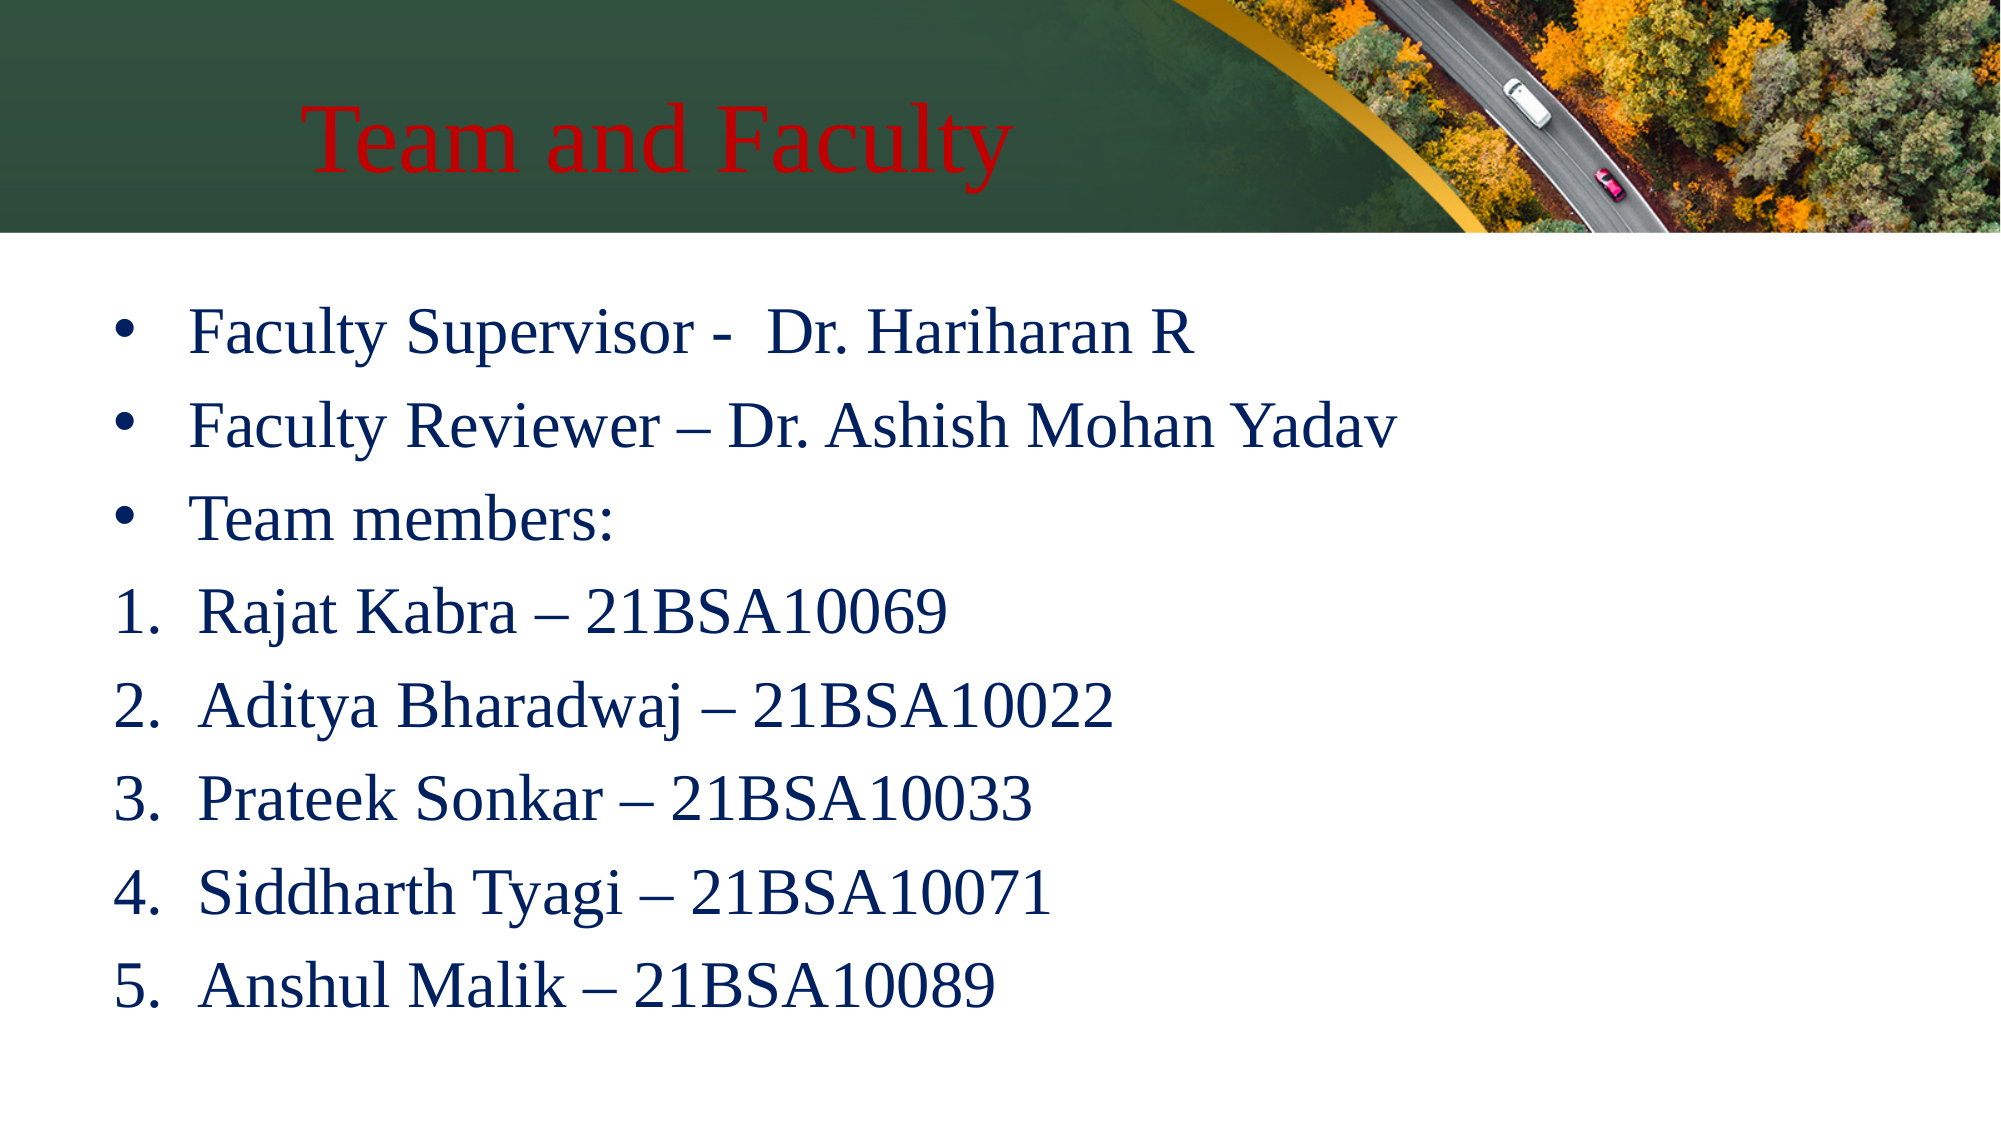

# Team and Faculty
Faculty Supervisor -  Dr. Hariharan R
Faculty Reviewer – Dr. Ashish Mohan Yadav
Team members:
Rajat Kabra – 21BSA10069
Aditya Bharadwaj – 21BSA10022
Prateek Sonkar – 21BSA10033
Siddharth Tyagi – 21BSA10071
Anshul Malik – 21BSA10089